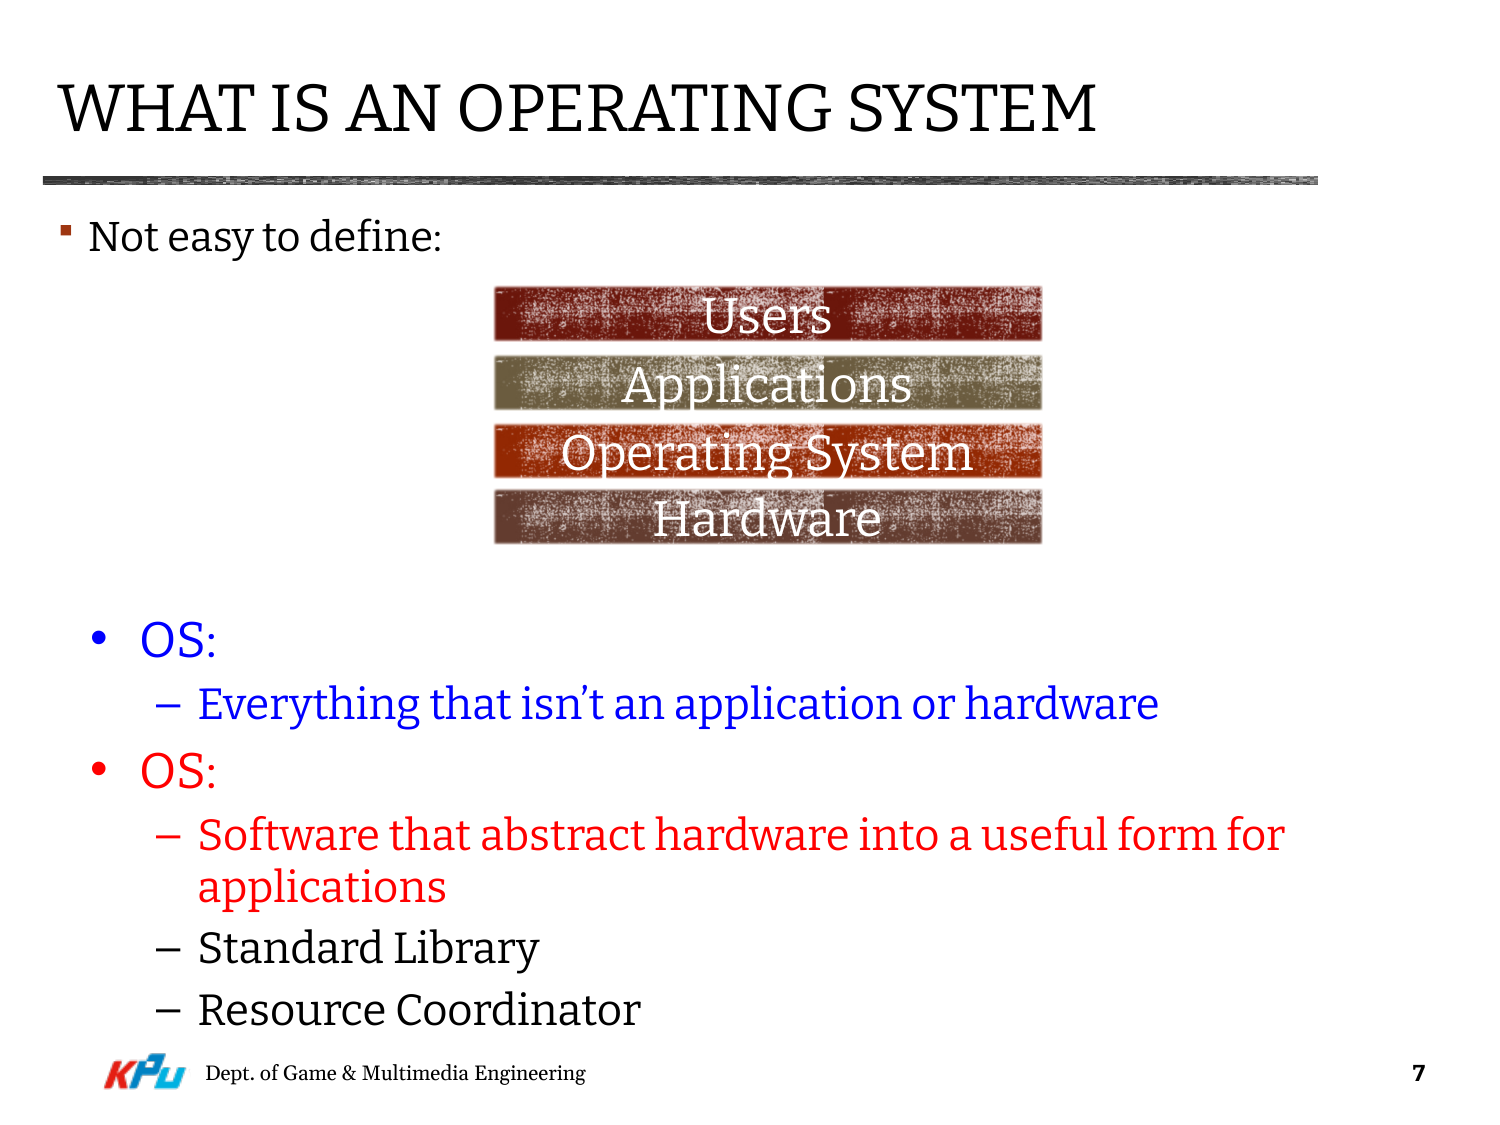

# What is an operating System
Not easy to define:
Users
Applications
Operating System
Hardware
OS:
Everything that isn’t an application or hardware
OS:
Software that abstract hardware into a useful form for applications
Standard Library
Resource Coordinator
Dept. of Game & Multimedia Engineering
7